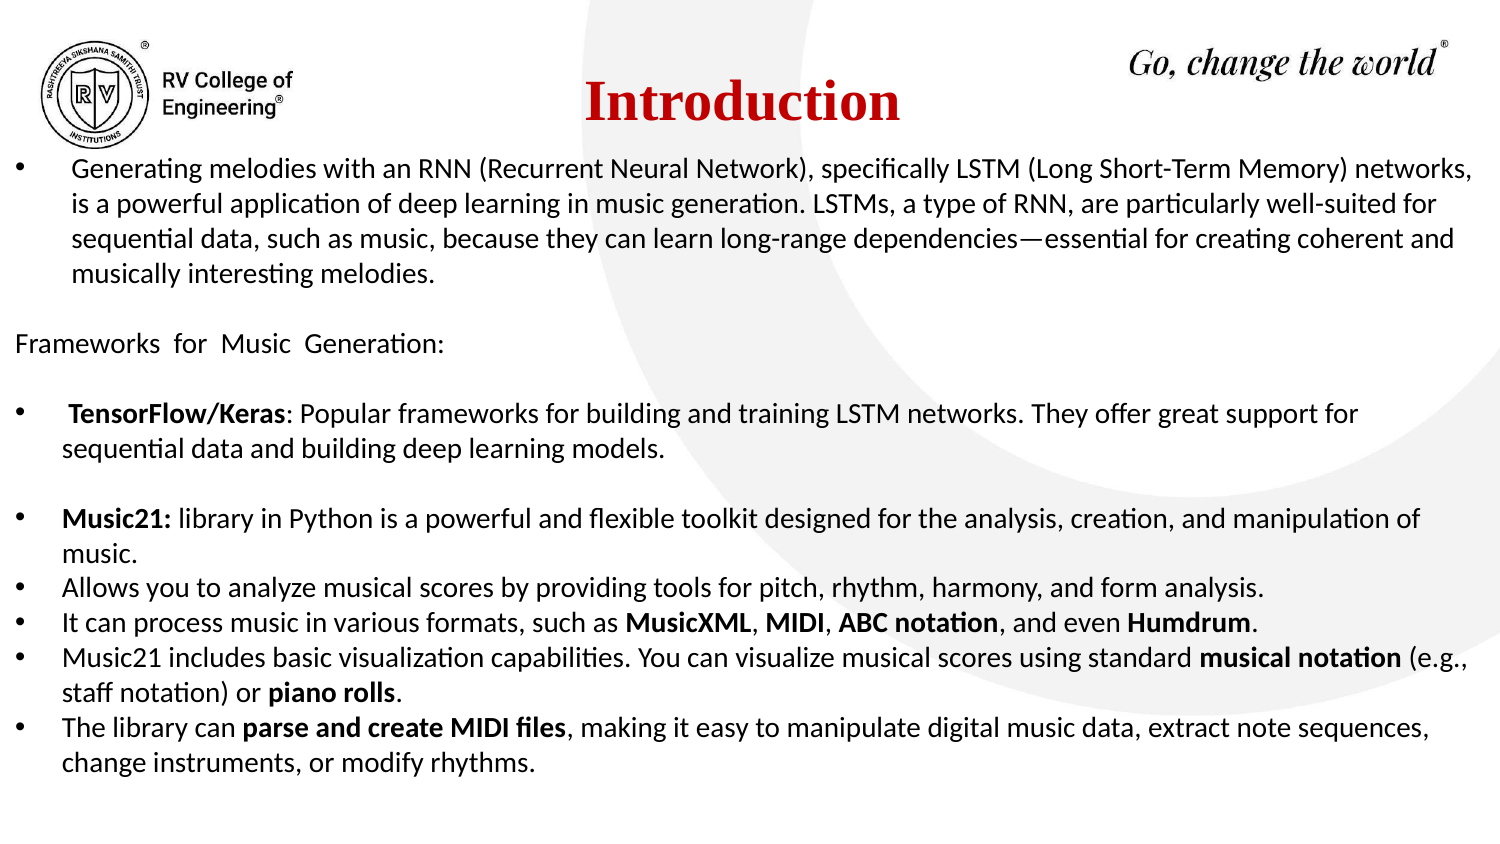

# Introduction
Generating melodies with an RNN (Recurrent Neural Network), specifically LSTM (Long Short-Term Memory) networks, is a powerful application of deep learning in music generation. LSTMs, a type of RNN, are particularly well-suited for sequential data, such as music, because they can learn long-range dependencies—essential for creating coherent and musically interesting melodies.

Frameworks  for  Music  Generation:

 TensorFlow/Keras: Popular frameworks for building and training LSTM networks. They offer great support for sequential data and building deep learning models.

Music21: library in Python is a powerful and flexible toolkit designed for the analysis, creation, and manipulation of music.
Allows you to analyze musical scores by providing tools for pitch, rhythm, harmony, and form analysis.
It can process music in various formats, such as MusicXML, MIDI, ABC notation, and even Humdrum.
Music21 includes basic visualization capabilities. You can visualize musical scores using standard musical notation (e.g., staff notation) or piano rolls.
The library can parse and create MIDI files, making it easy to manipulate digital music data, extract note sequences, change instruments, or modify rhythms.